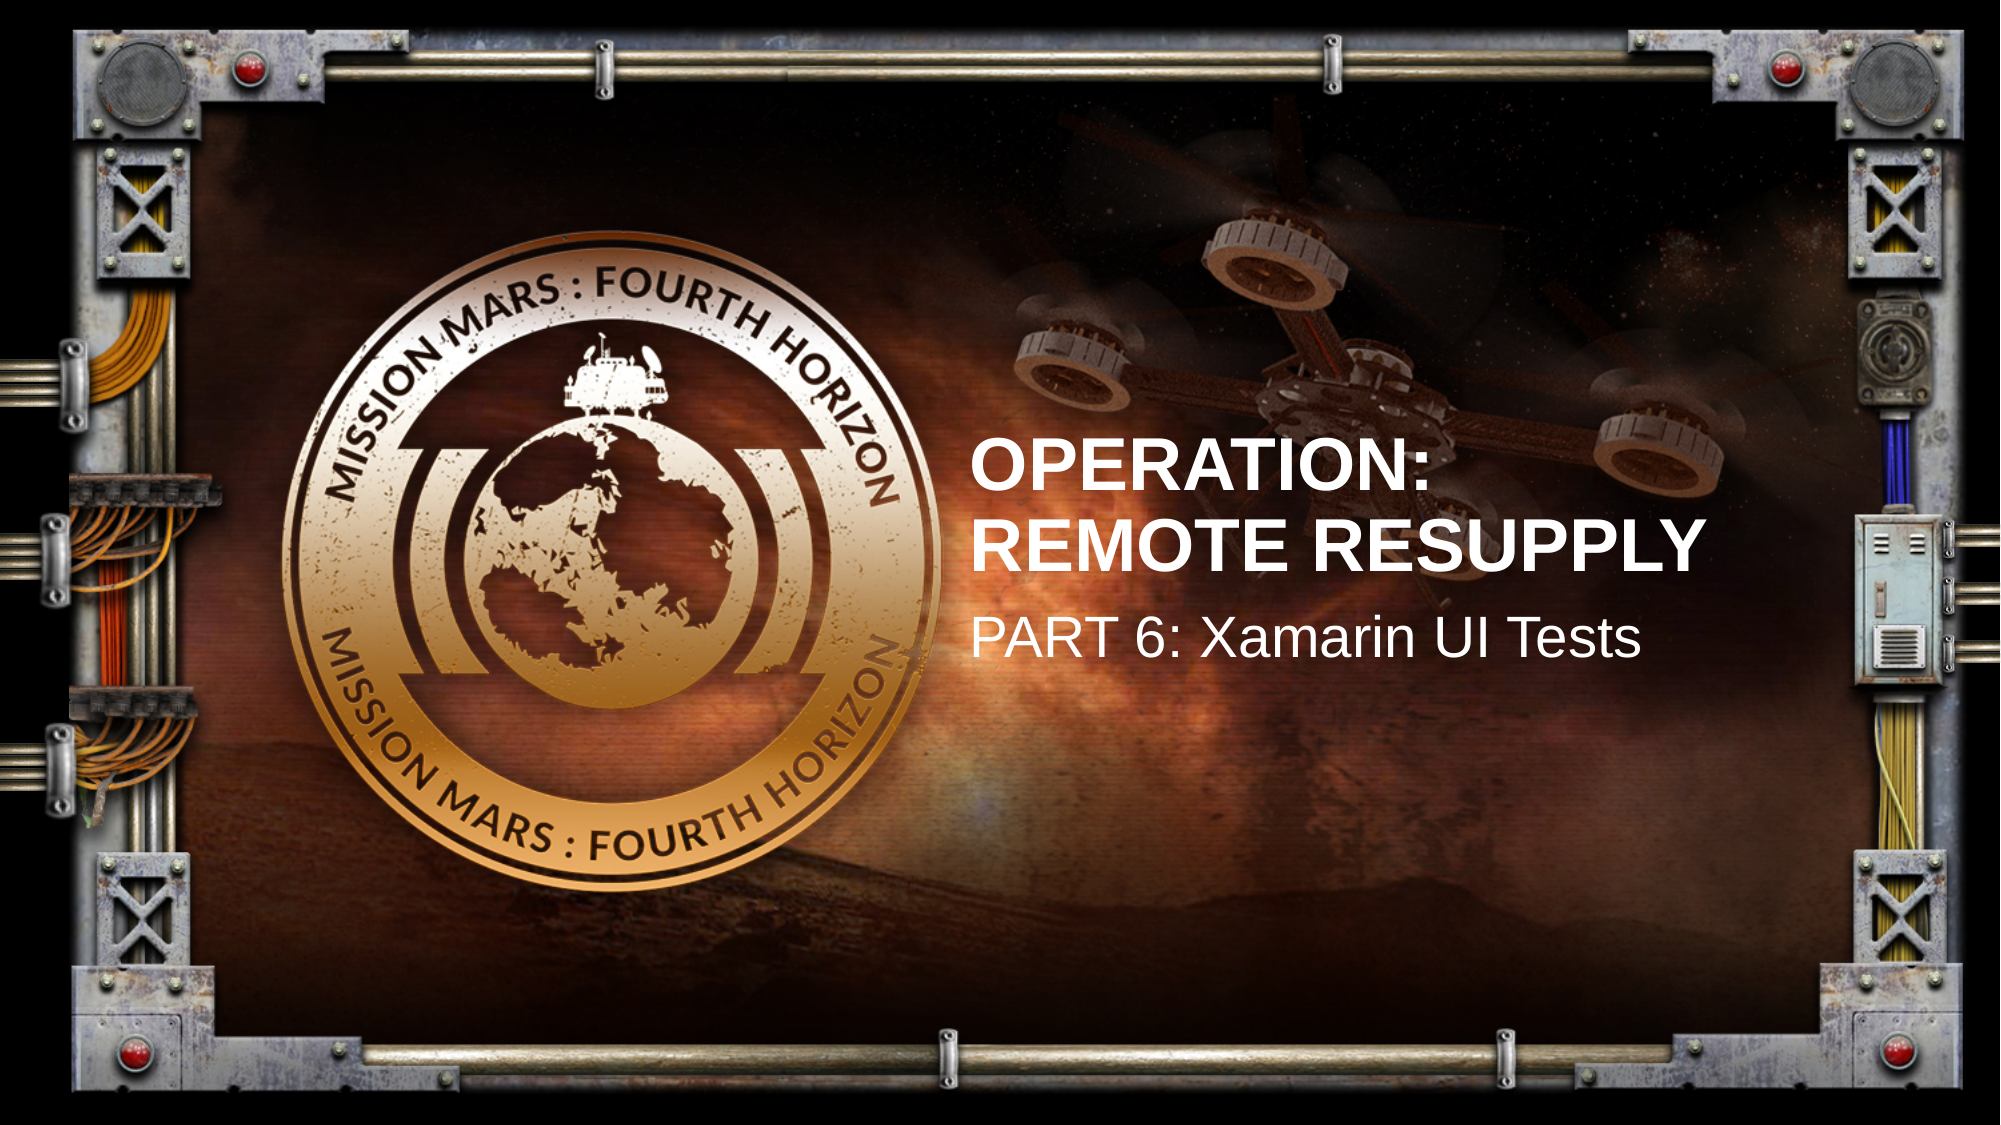

OPERATION:
REMOTE RESUPPLY
# PART 6: Xamarin UI Tests